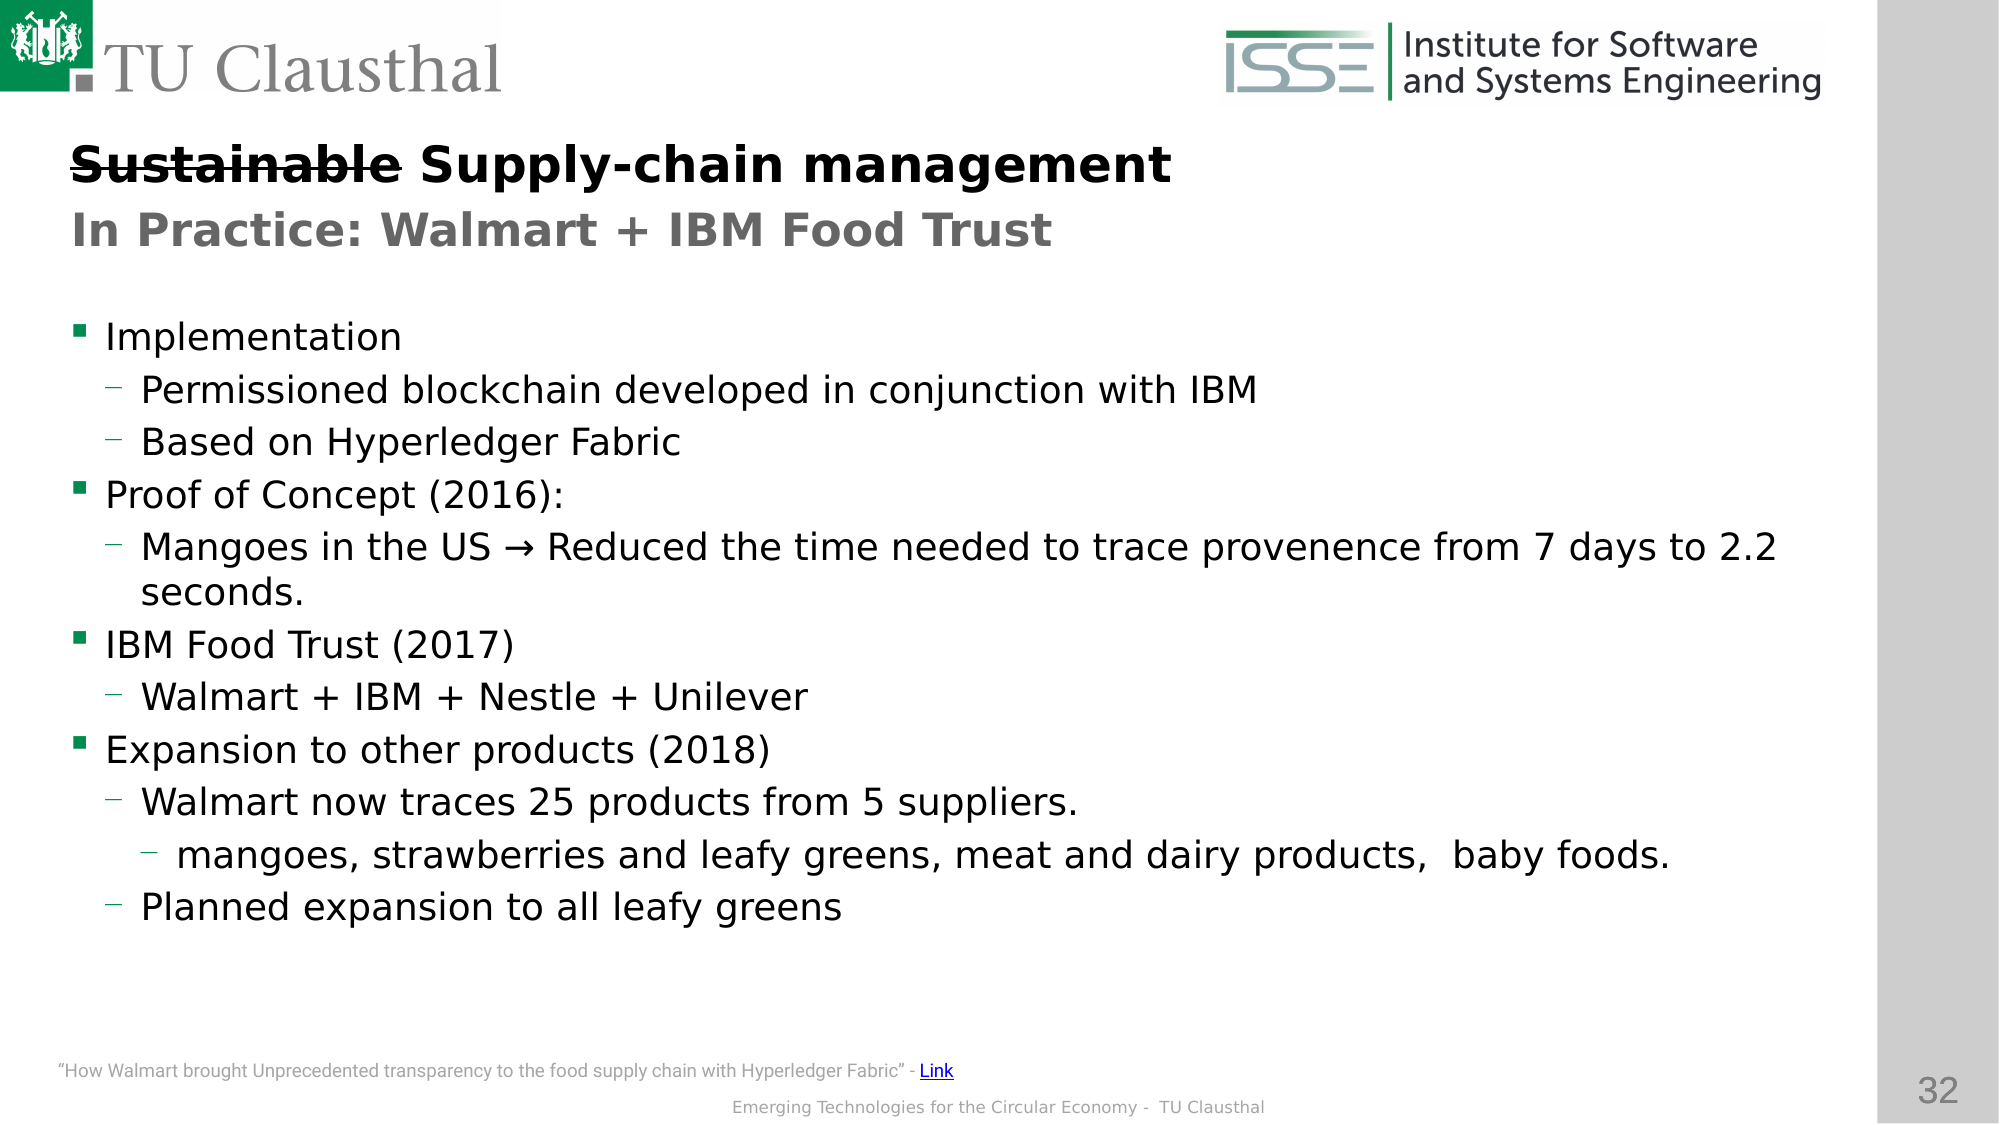

Sustainable Supply-chain management
In Practice: Walmart + IBM Food Trust
Implementation
Permissioned blockchain developed in conjunction with IBM
Based on Hyperledger Fabric
Proof of Concept (2016):
Mangoes in the US → Reduced the time needed to trace provenence from 7 days to 2.2 seconds.
IBM Food Trust (2017)
Walmart + IBM + Nestle + Unilever
Expansion to other products (2018)
Walmart now traces 25 products from 5 suppliers.
mangoes, strawberries and leafy greens, meat and dairy products,  baby foods.
Planned expansion to all leafy greens
“How Walmart brought Unprecedented transparency to the food supply chain with Hyperledger Fabric” - Link